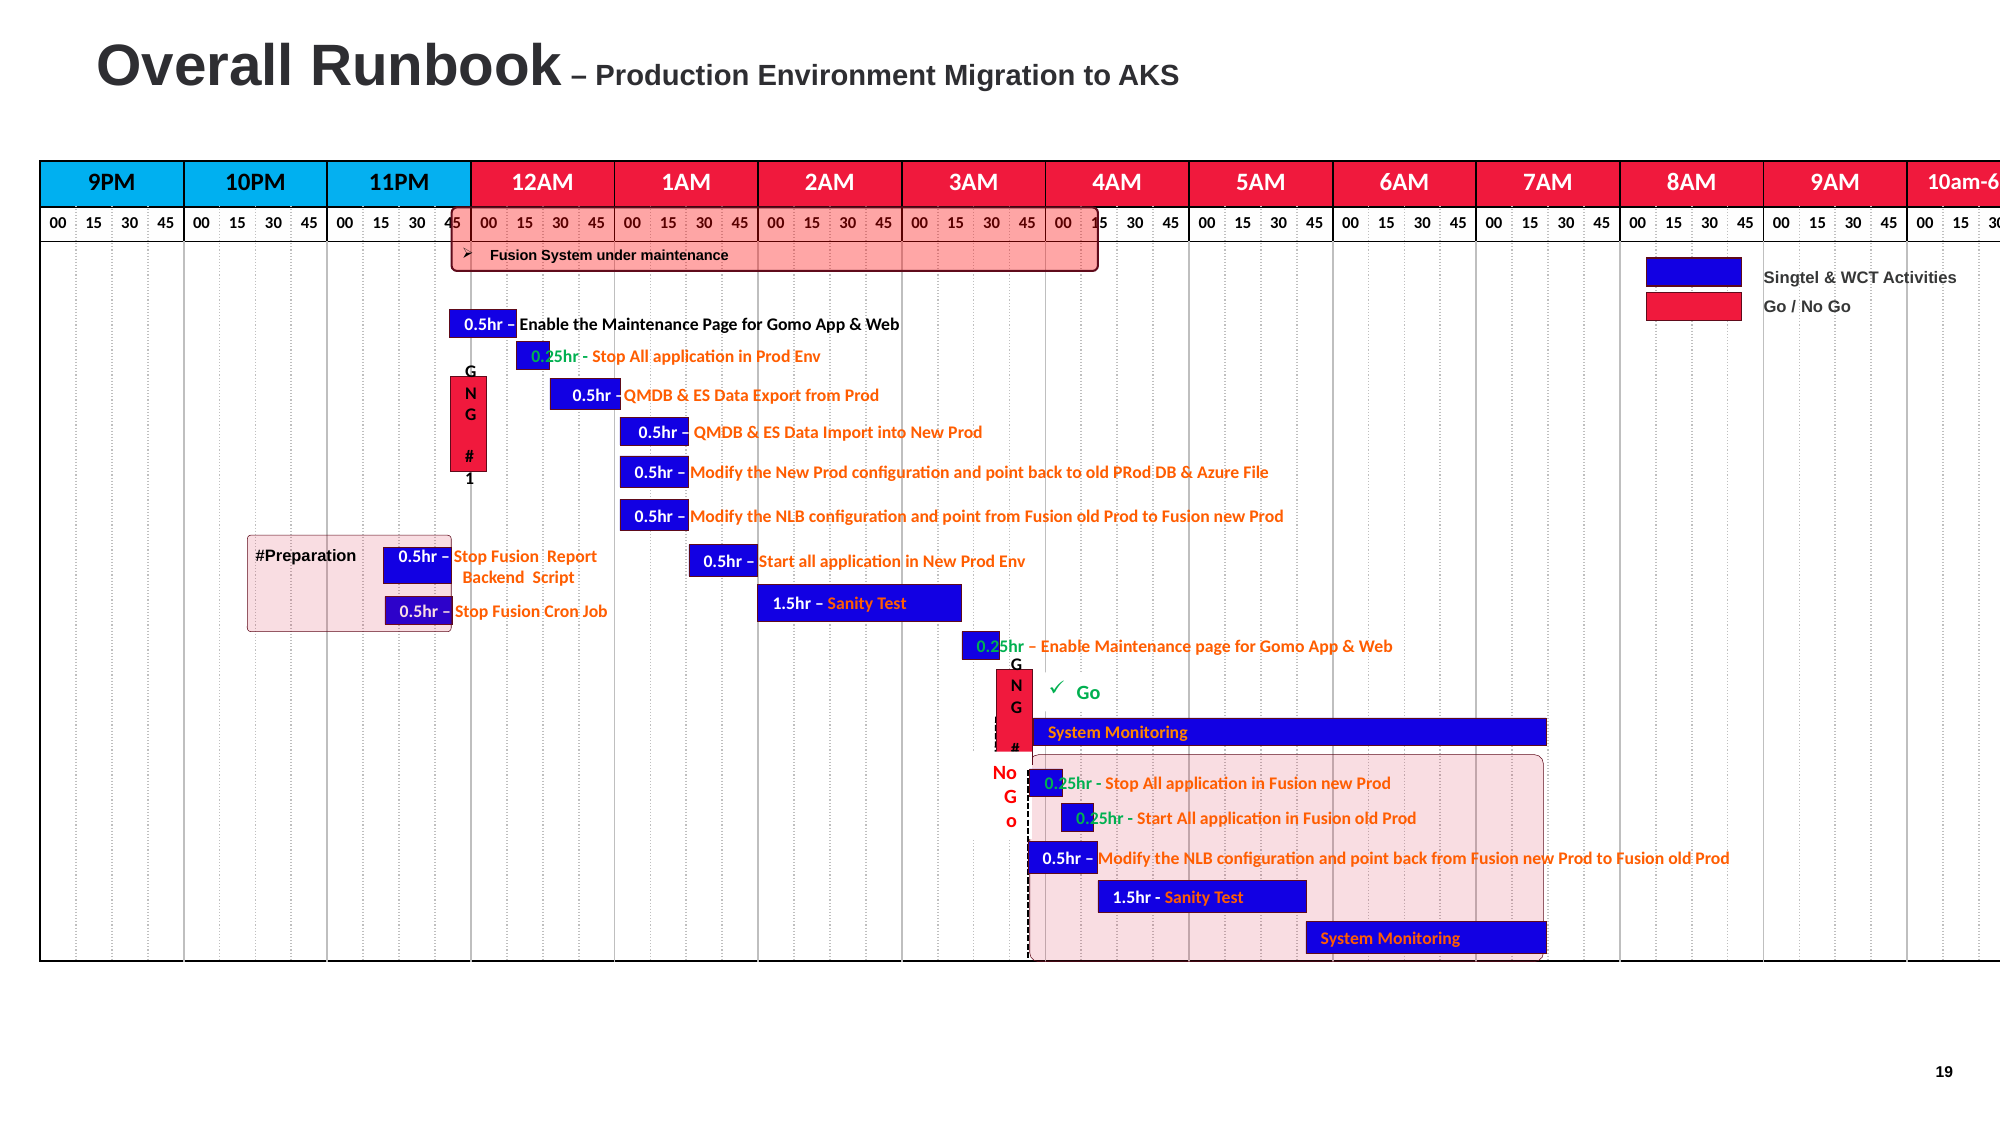

Overall Runbook – Production Environment Migration to AKS
| 9PM |  |  |  | 10PM |  |  |  | 11PM |  |  |  | 12AM |  |  |  | 1AM |  |  |  | 2AM |  |  |  | 3AM |  |  |  | 4AM |  |  |  | 5AM |  |  |  | 6AM |  |  |  | 7AM |  |  |  | 8AM |  |  |  | 9AM |  |  |  | 10am-6pm |  |  |  |
| --- | --- | --- | --- | --- | --- | --- | --- | --- | --- | --- | --- | --- | --- | --- | --- | --- | --- | --- | --- | --- | --- | --- | --- | --- | --- | --- | --- | --- | --- | --- | --- | --- | --- | --- | --- | --- | --- | --- | --- | --- | --- | --- | --- | --- | --- | --- | --- | --- | --- | --- | --- | --- | --- | --- | --- |
| 00 | 15 | 30 | 45 | 00 | 15 | 30 | 45 | 00 | 15 | 30 | 45 | 00 | 15 | 30 | 45 | 00 | 15 | 30 | 45 | 00 | 15 | 30 | 45 | 00 | 15 | 30 | 45 | 00 | 15 | 30 | 45 | 00 | 15 | 30 | 45 | 00 | 15 | 30 | 45 | 00 | 15 | 30 | 45 | 00 | 15 | 30 | 45 | 00 | 15 | 30 | 45 | 00 | 15 | 30 | 45 |
|  |  |  |  |  |  |  |  |  |  |  |  |  |  |  |  |  |  |  |  |  |  |  |  |  |  |  |  |  |  |  |  |  |  |  |  |  |  |  |  |  |  |  |  |  |  |  |  |  |  |  |  |  |  |  |  |

Fusion System under maintenance

Singtel & WCT Activities
Go / No Go

0.5hr – Enable the Maintenance Page for Gomo App & Web
0.25hr - Stop All application in Prod Env
GNG #1
  0.5hr –QMDB & ES Data Export from Prod
 0.5hr – QMDB & ES Data Import into New Prod
0.5hr – Modify the New Prod configuration and point back to old PRod DB & Azure File
0.5hr – Modify the NLB configuration and point from Fusion old Prod to Fusion new Prod

#Preparation
0.5hr – Start all application in New Prod Env
0.5hr – Stop Fusion  Report
                Backend  Script
1.5hr – Sanity Test
0.5hr – Stop Fusion Cron Job
0.25hr – Enable Maintenance page for Gomo App & Web
GNG #2
Go
System Monitoring
No Go

0.25hr - Stop All application in Fusion new Prod
0.25hr - Start All application in Fusion old Prod
0.5hr – Modify the NLB configuration and point back from Fusion new Prod to Fusion old Prod
1.5hr - Sanity Test
System Monitoring